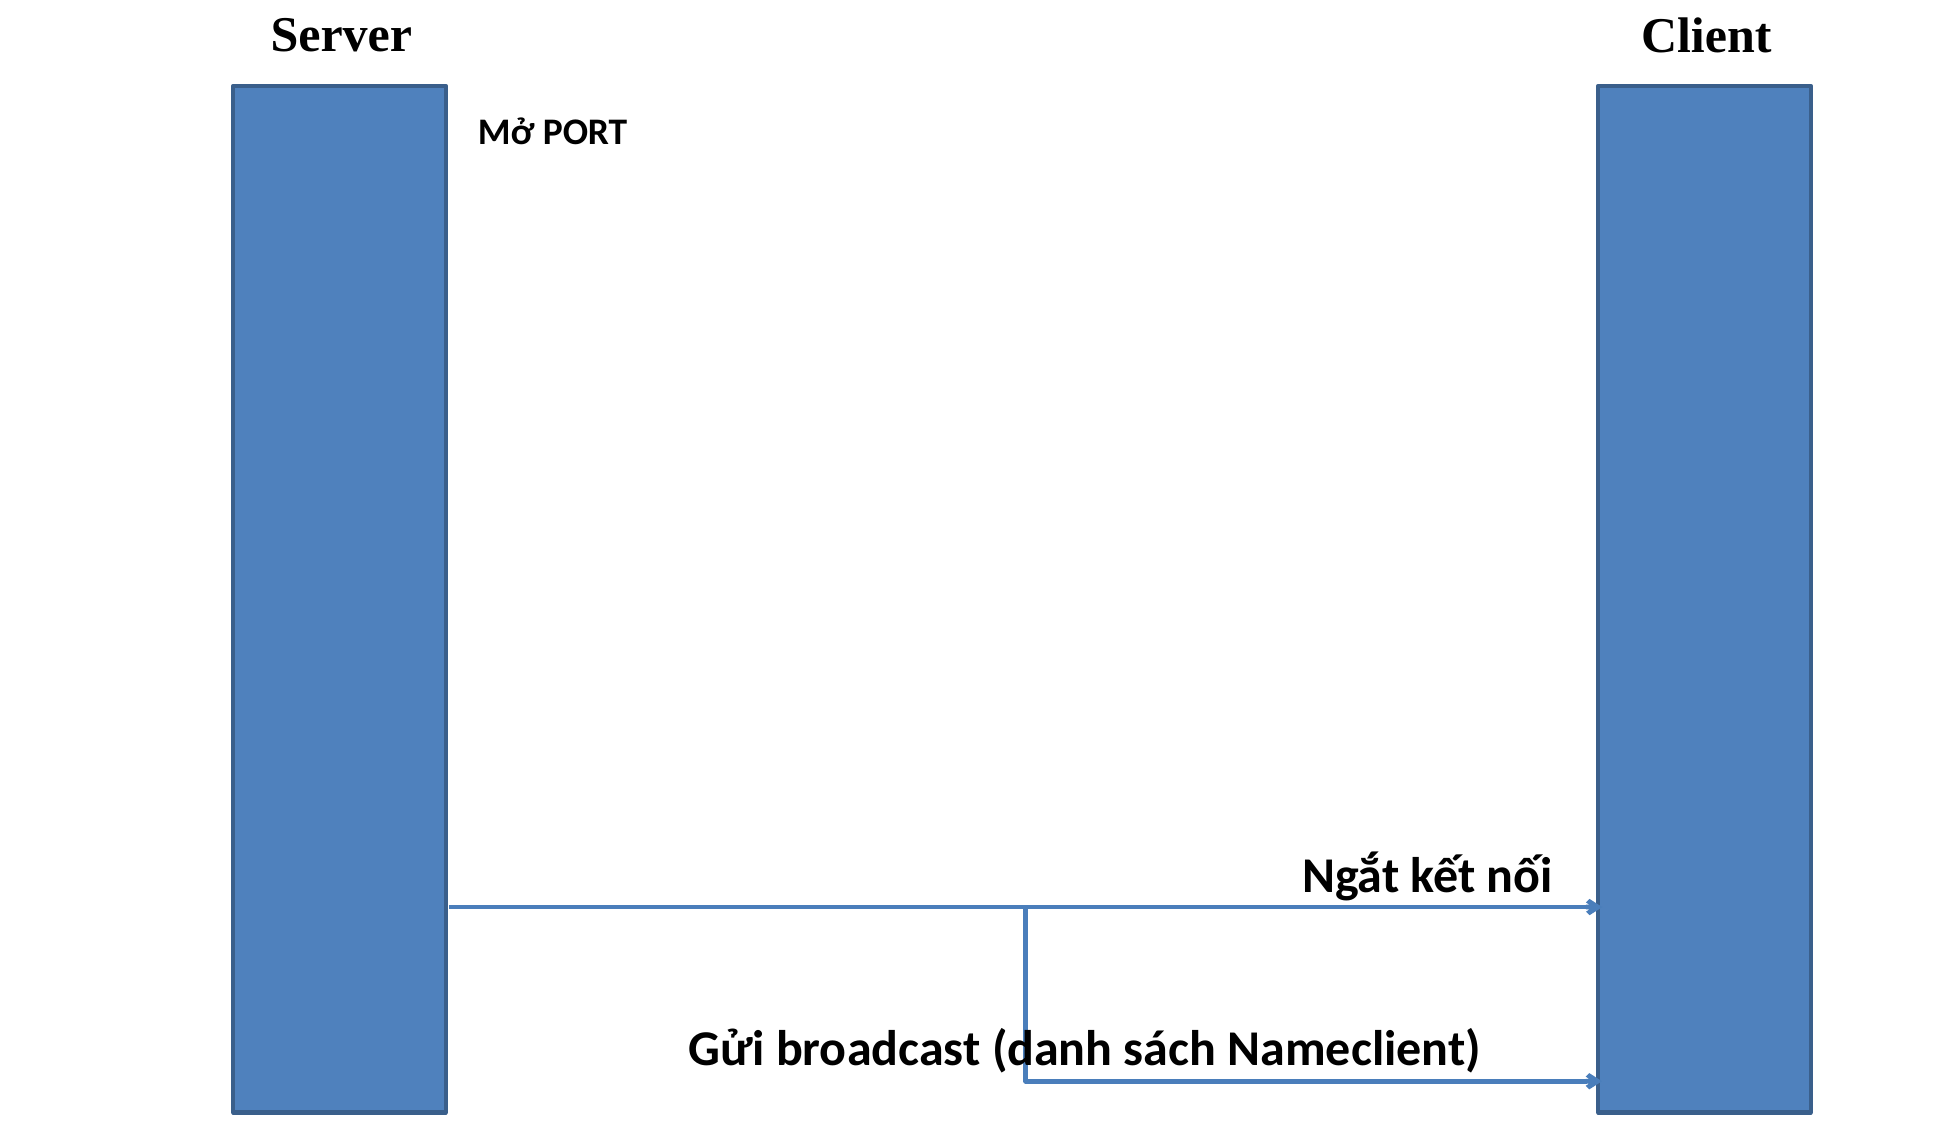

Server
Client

Mở PORT
Ngắt kết nối
Gửi broadcast (danh sách Nameclient)